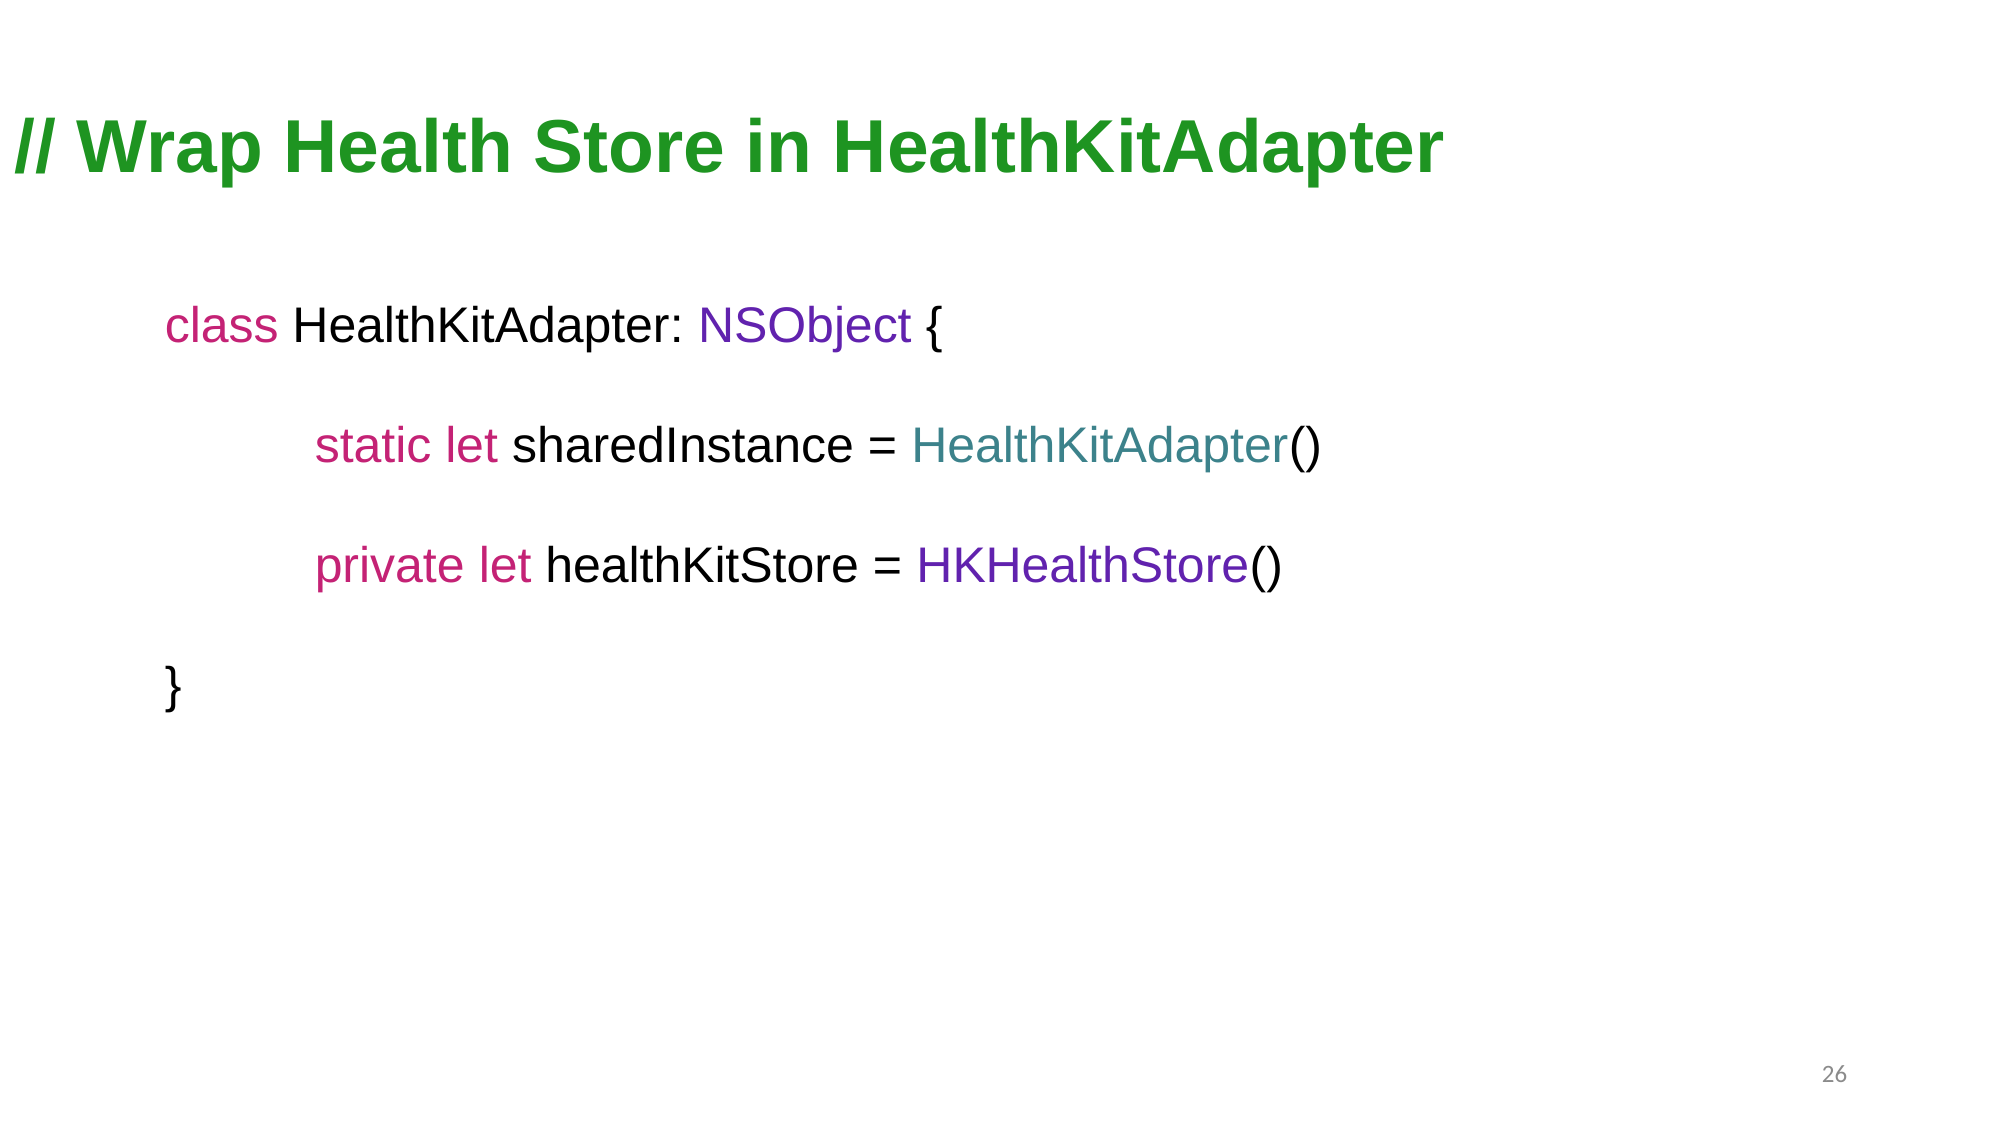

// Wrap Health Store in HealthKitAdapter

	class HealthKitAdapter: NSObject {

    		static let sharedInstance = HealthKitAdapter()

    		private let healthKitStore = HKHealthStore()

	}

26